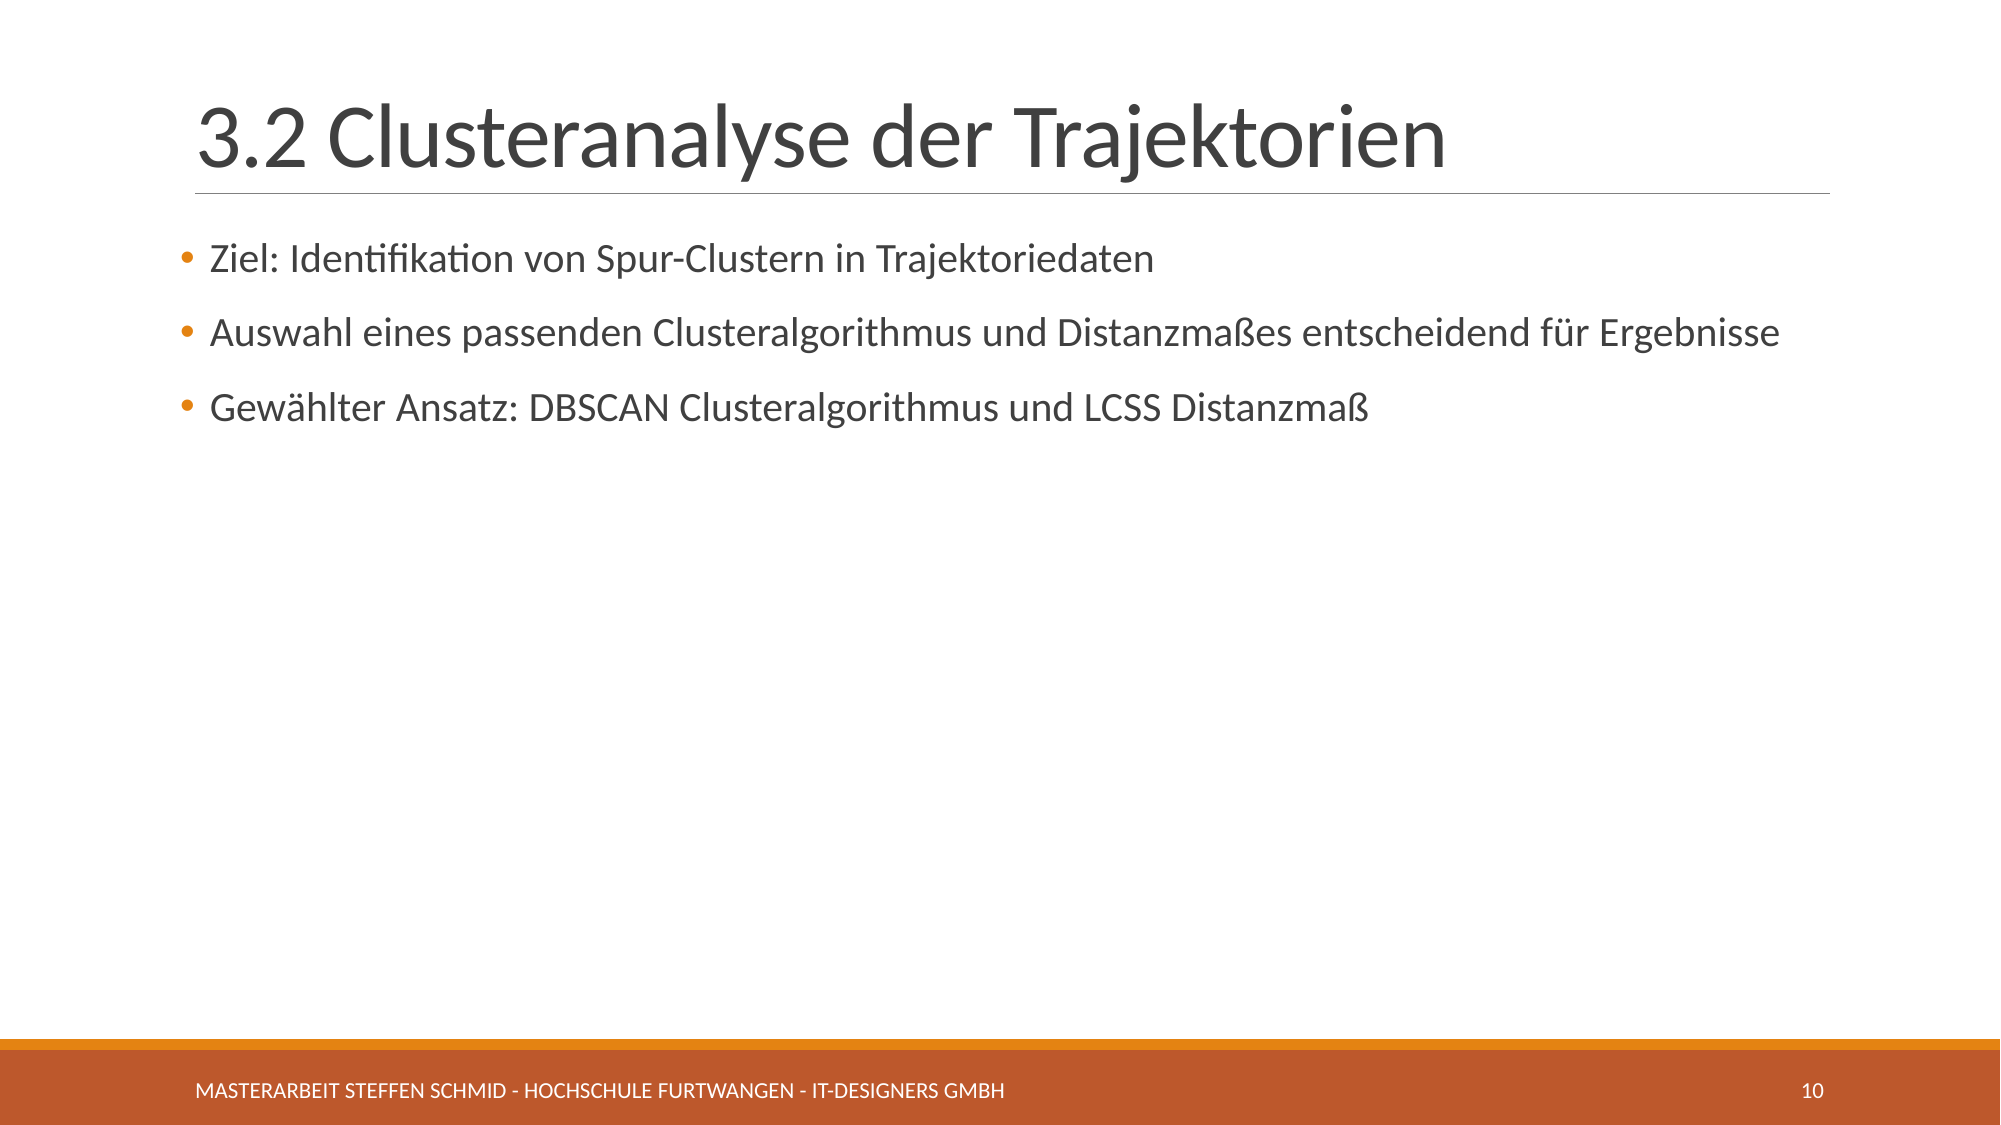

# 3.2 Clusteranalyse der Trajektorien
Ziel: Identifikation von Spur-Clustern in Trajektoriedaten
Auswahl eines passenden Clusteralgorithmus und Distanzmaßes entscheidend für Ergebnisse
Gewählter Ansatz: DBSCAN Clusteralgorithmus und LCSS Distanzmaß

Masterarbeit Steffen Schmid - Hochschule Furtwangen - IT-Designers GmbH
10